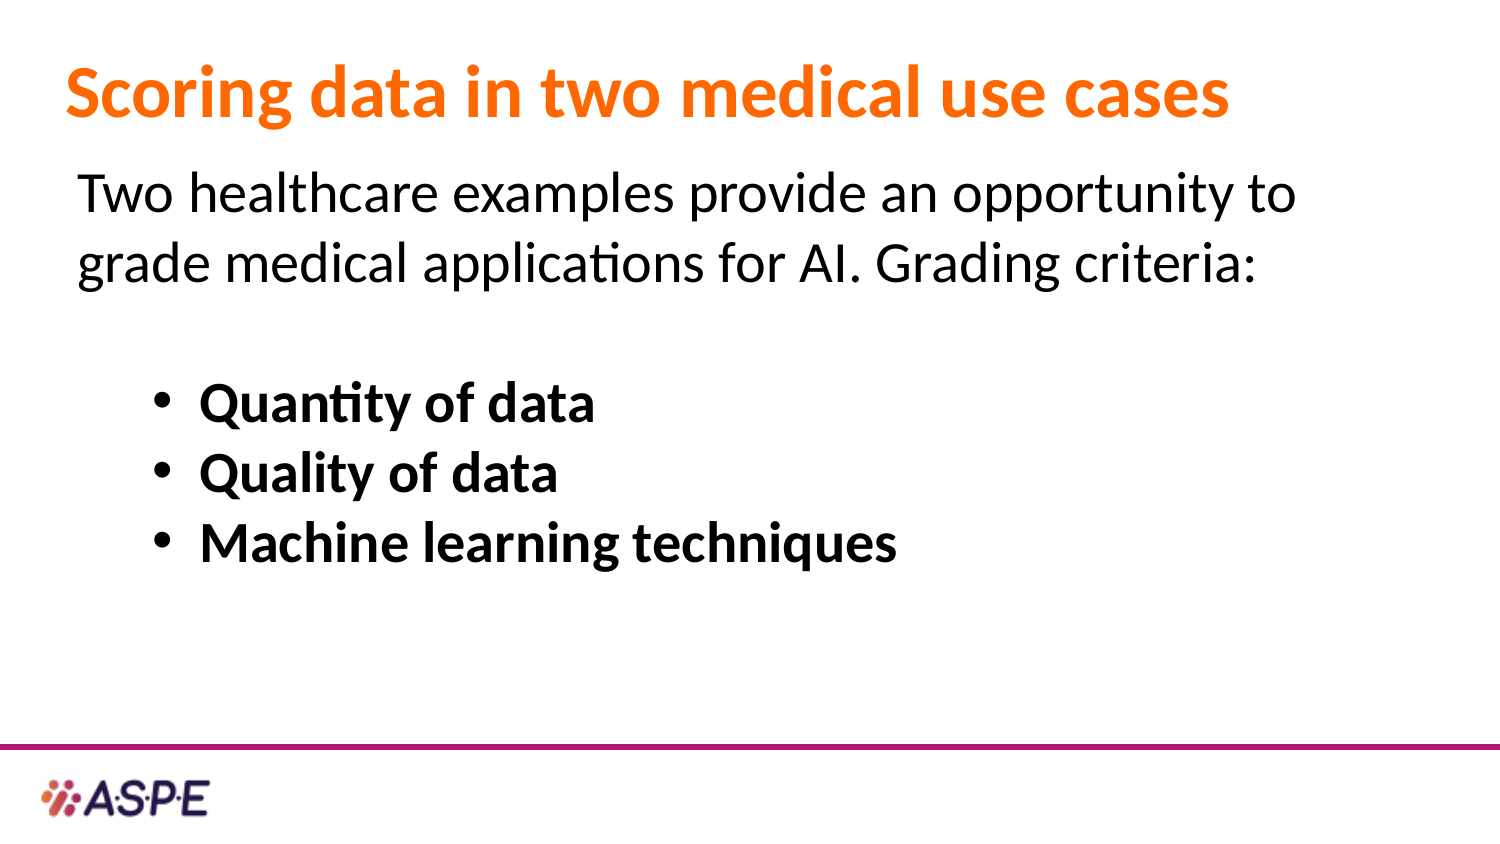

# Scoring data in two medical use cases
Two healthcare examples provide an opportunity to grade medical applications for AI. Grading criteria:

Quantity of data
Quality of data
Machine learning techniques